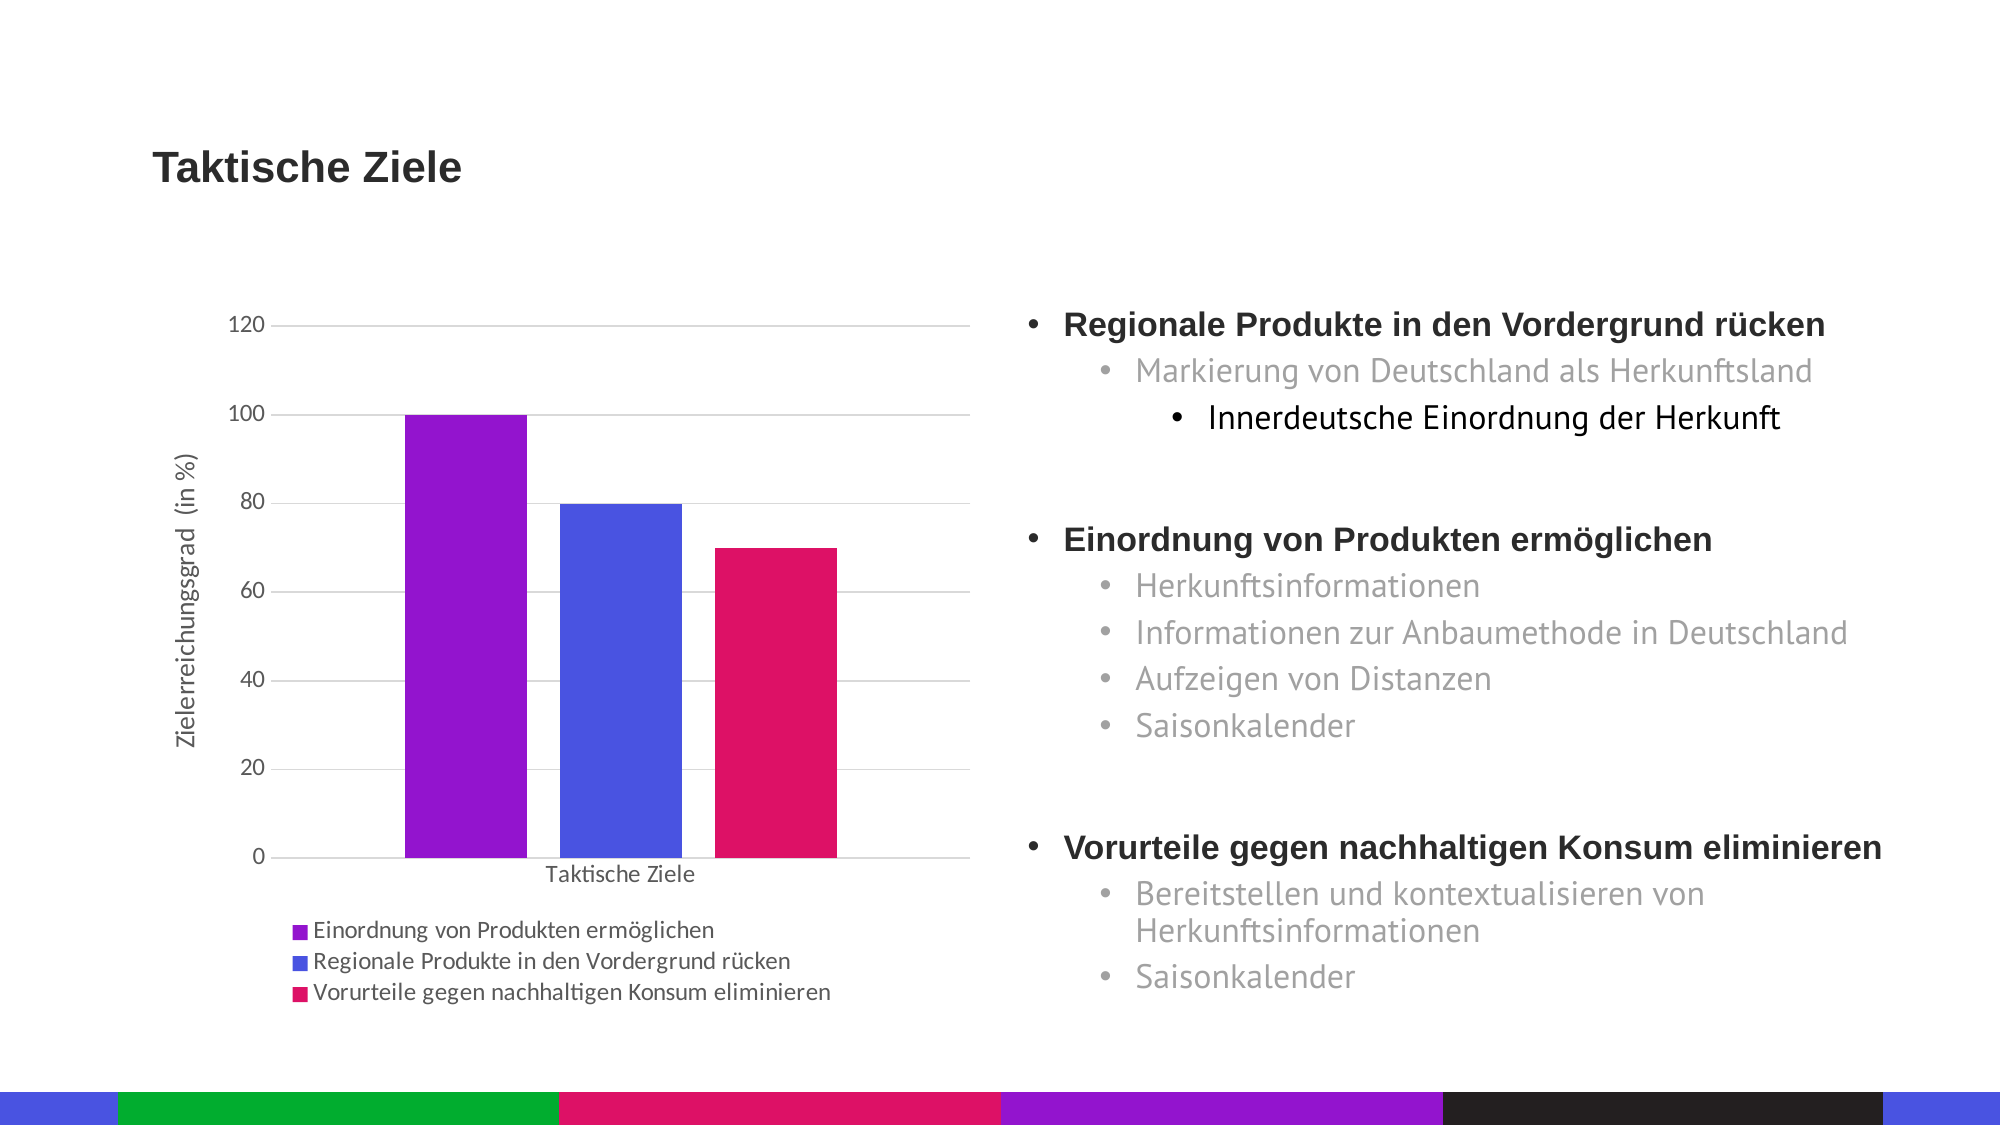

# Taktische Ziele

### Chart

| Category | Einordnung von Produkten ermöglichen | Regionale Produkte in den Vordergrund rücken | Vorurteile gegen nachhaltigen Konsum eliminieren |
|---|---|---|---|
| Taktische Ziele | 100.0 | 80.0 | 70.0 |
Regionale Produkte in den Vordergrund rücken
Markierung von Deutschland als Herkunftsland
Innerdeutsche Einordnung der Herkunft

Einordnung von Produkten ermöglichen
Herkunftsinformationen
Informationen zur Anbaumethode in Deutschland
Aufzeigen von Distanzen
Saisonkalender

Vorurteile gegen nachhaltigen Konsum eliminieren
Bereitstellen und kontextualisieren von Herkunftsinformationen
Saisonkalender